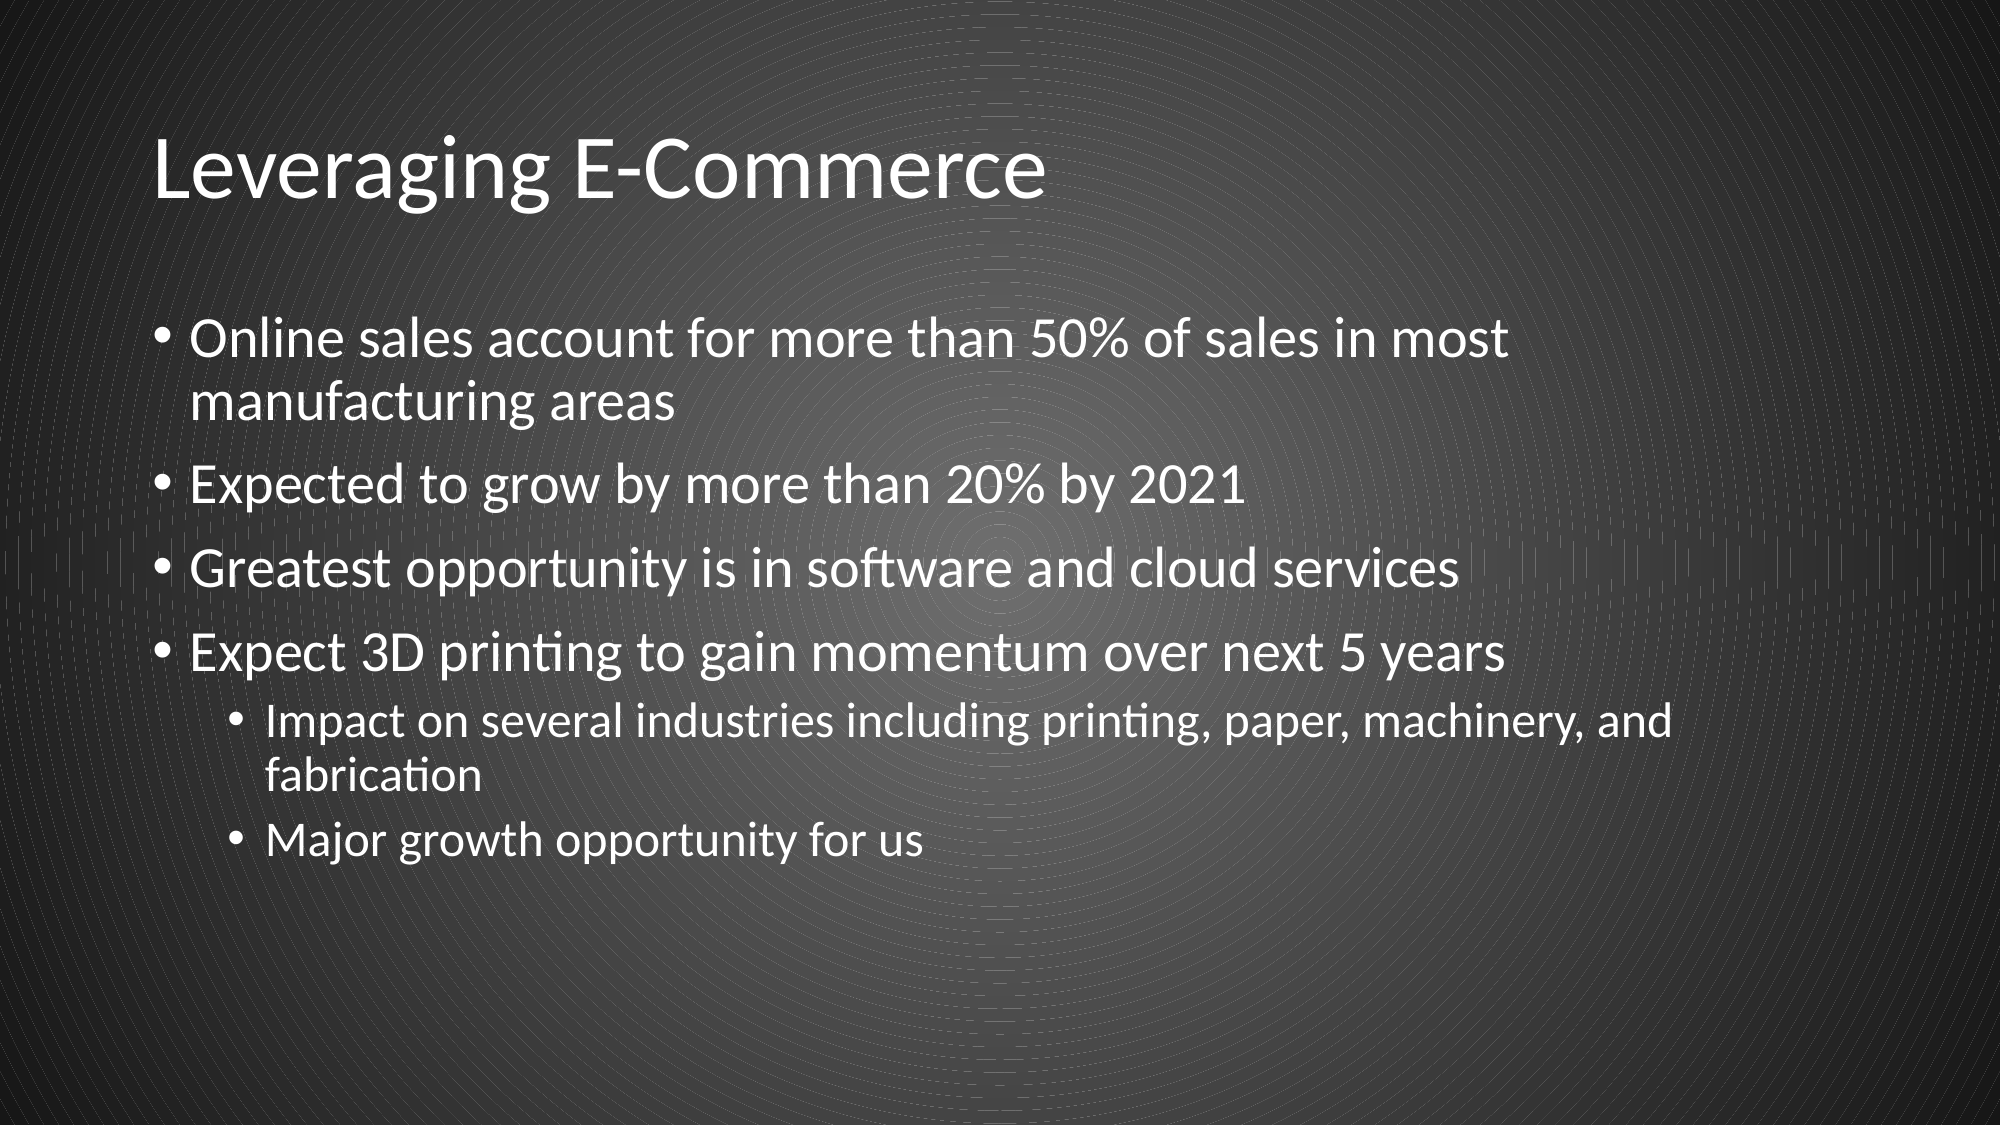

# Leveraging E-Commerce
Online sales account for more than 50% of sales in most manufacturing areas
Expected to grow by more than 20% by 2021
Greatest opportunity is in software and cloud services
Expect 3D printing to gain momentum over next 5 years
Impact on several industries including printing, paper, machinery, and fabrication
Major growth opportunity for us